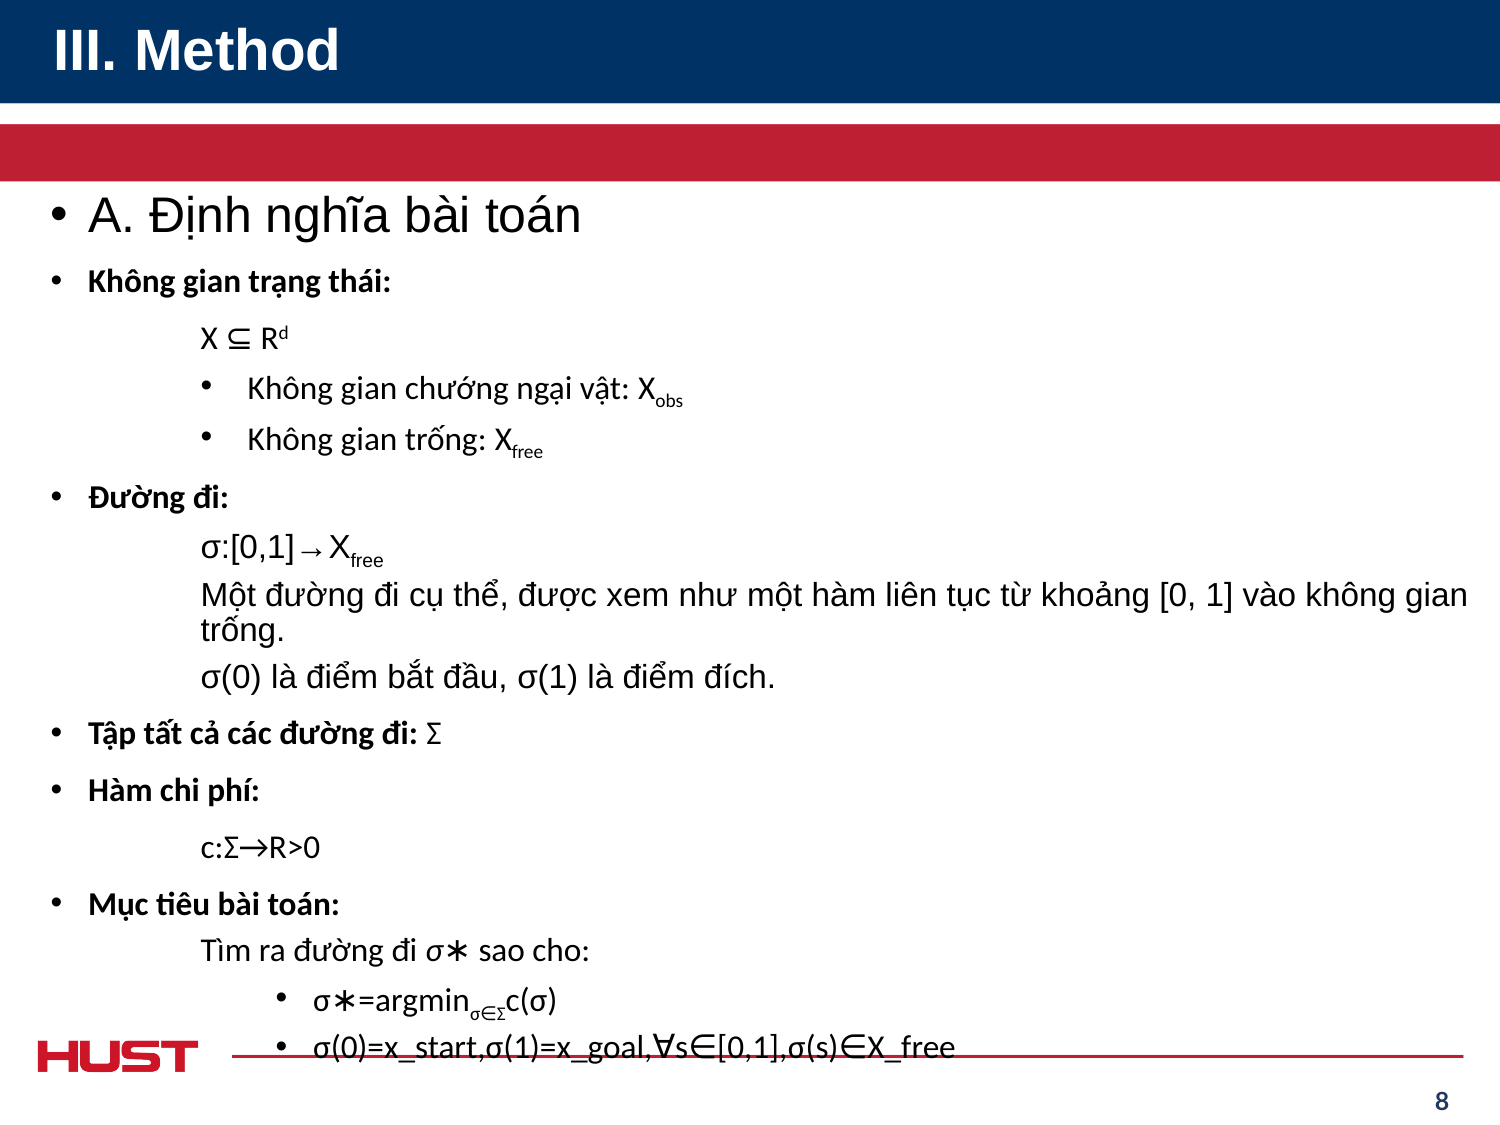

# III. Method
A. Định nghĩa bài toán
Không gian trạng thái:
	X ⊆ Rd
Không gian chướng ngại vật: Xobs
Không gian trống: Xfree
Đường đi:
σ:[0,1]→Xfree
Một đường đi cụ thể, được xem như một hàm liên tục từ khoảng [0, 1] vào không gian trống.
σ(0) là điểm bắt đầu, σ(1) là điểm đích.
Tập tất cả các đường đi: Σ
Hàm chi phí:
     	c:Σ→R>0
Mục tiêu bài toán:
Tìm ra đường đi σ∗ sao cho:
σ∗=argminσ∈Σc(σ)
σ(0)=x_start,σ(1)=x_goal,∀s∈[0,1],σ(s)∈X_free

8